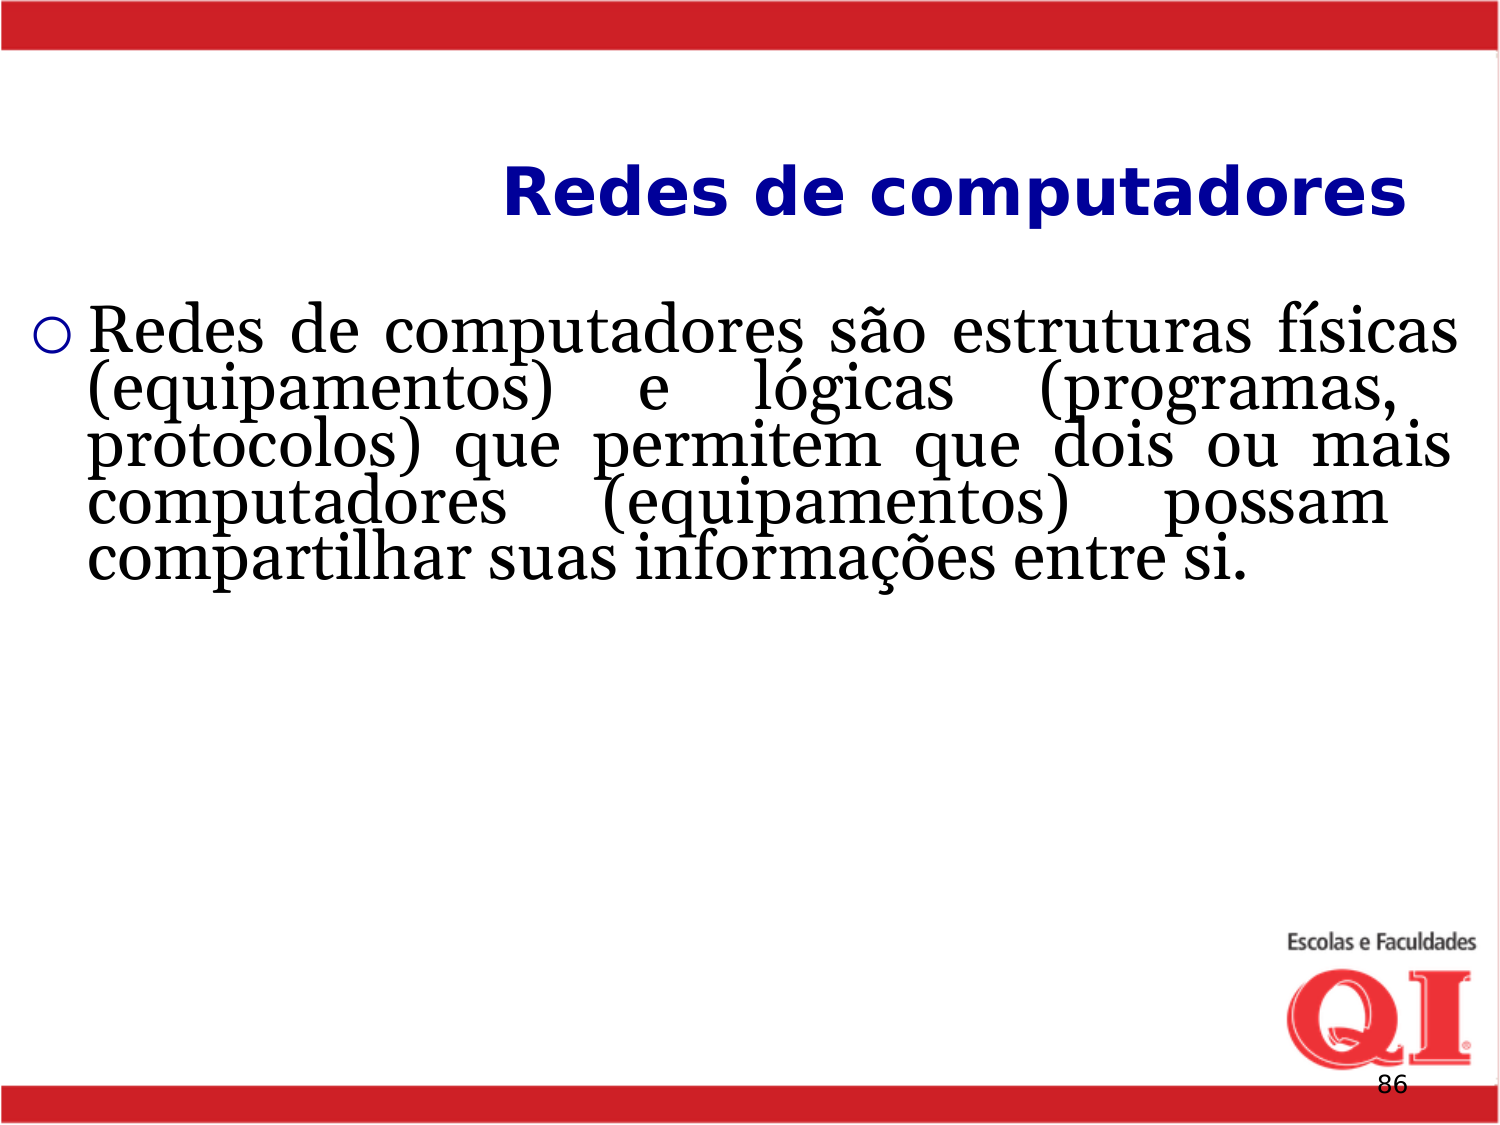

# Redes de computadores
Redes de computadores são estruturas físicas  (equipamentos) e lógicas (programas,  protocolos) que permitem que dois ou mais  computadores (equipamentos) possam  compartilhar suas informações entre si.

86